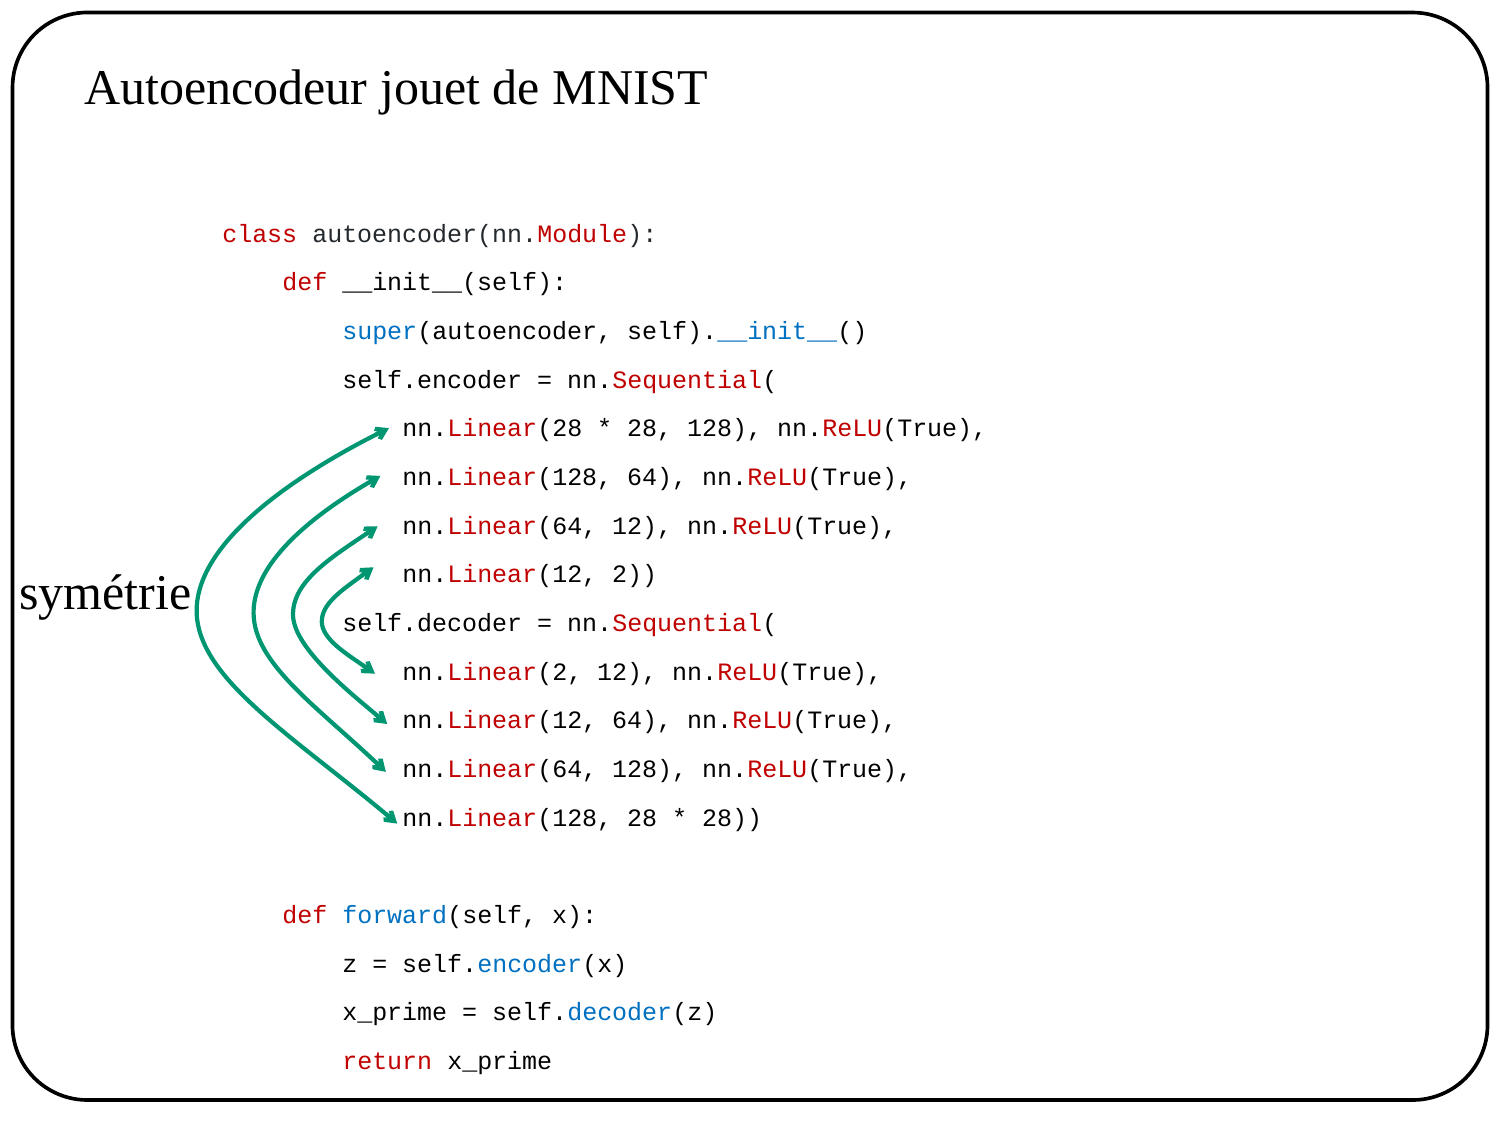

Autoencodeur jouet de MNIST
class autoencoder(nn.Module):
    def __init__(self):
        super(autoencoder, self).__init__()
        self.encoder = nn.Sequential(
            nn.Linear(28 * 28, 128), nn.ReLU(True),
            nn.Linear(128, 64), nn.ReLU(True),
            nn.Linear(64, 12), nn.ReLU(True),
            nn.Linear(12, 2))
        self.decoder = nn.Sequential(
            nn.Linear(2, 12), nn.ReLU(True),
            nn.Linear(12, 64), nn.ReLU(True),
            nn.Linear(64, 128), nn.ReLU(True),
            nn.Linear(128, 28 * 28))

    def forward(self, x):
        z = self.encoder(x)
        x_prime = self.decoder(z)
        return x_prime

symétrie